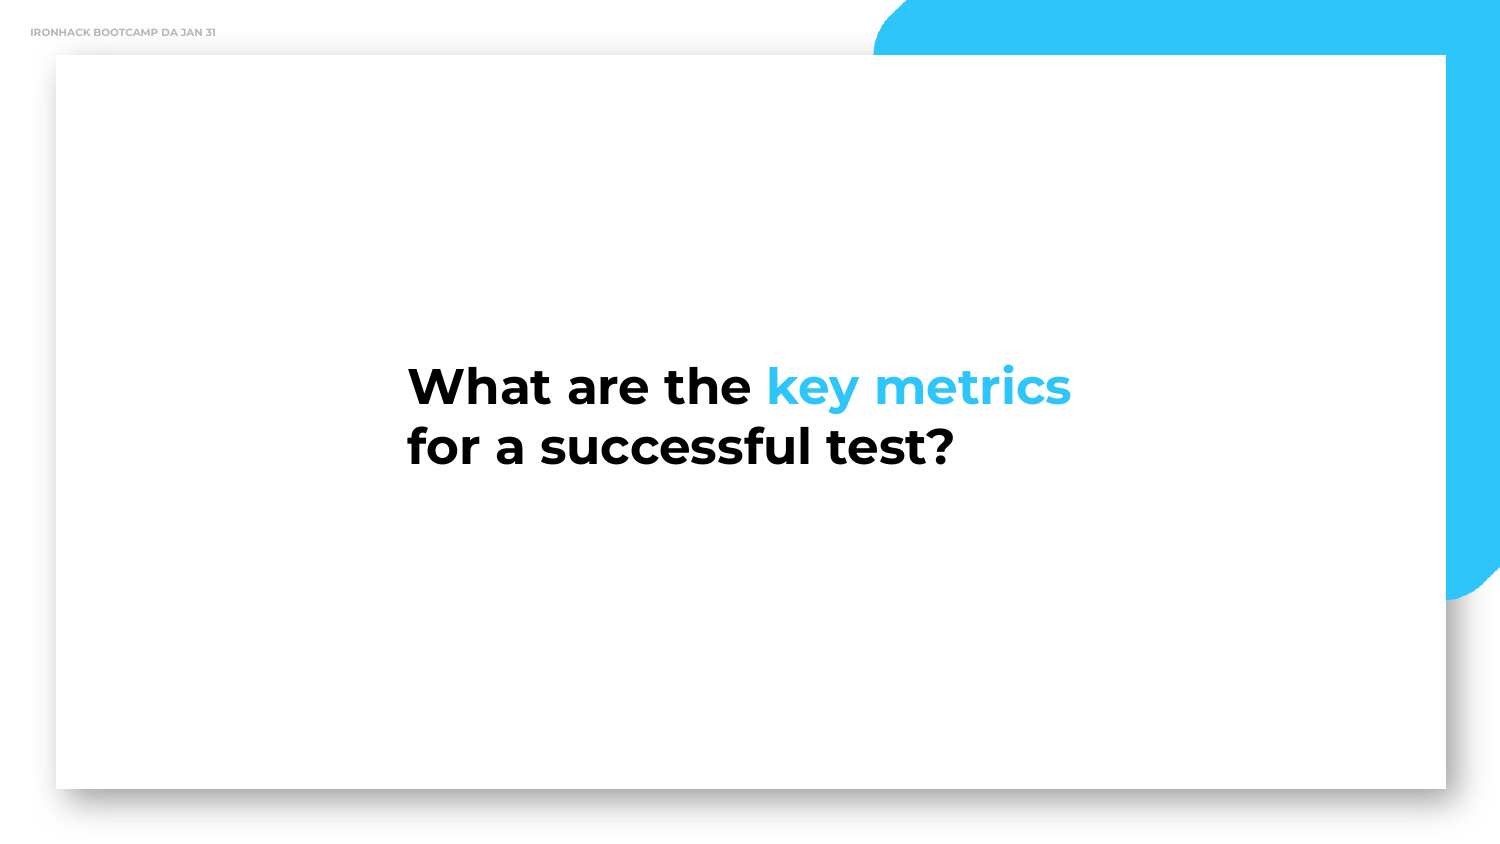

IRONHACK BOOTCAMP DA JAN 31
What are the key metrics for a successful test?